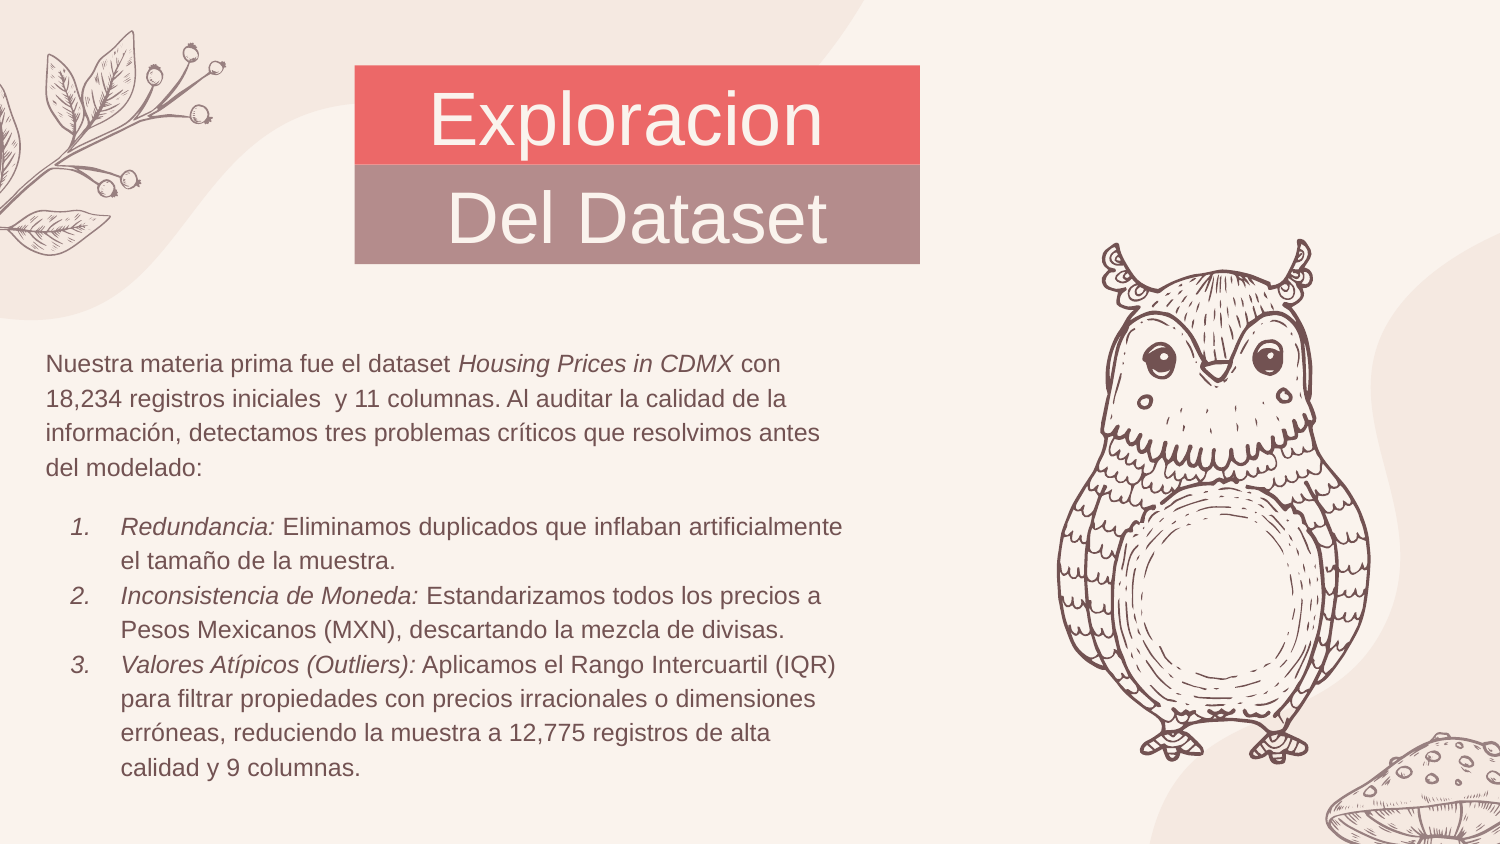

Exploracion
# Del Dataset

Nuestra materia prima fue el dataset Housing Prices in CDMX con 18,234 registros iniciales  y 11 columnas. Al auditar la calidad de la información, detectamos tres problemas críticos que resolvimos antes del modelado:
Redundancia: Eliminamos duplicados que inflaban artificialmente el tamaño de la muestra.
Inconsistencia de Moneda: Estandarizamos todos los precios a Pesos Mexicanos (MXN), descartando la mezcla de divisas.
Valores Atípicos (Outliers): Aplicamos el Rango Intercuartil (IQR) para filtrar propiedades con precios irracionales o dimensiones erróneas, reduciendo la muestra a 12,775 registros de alta calidad y 9 columnas.